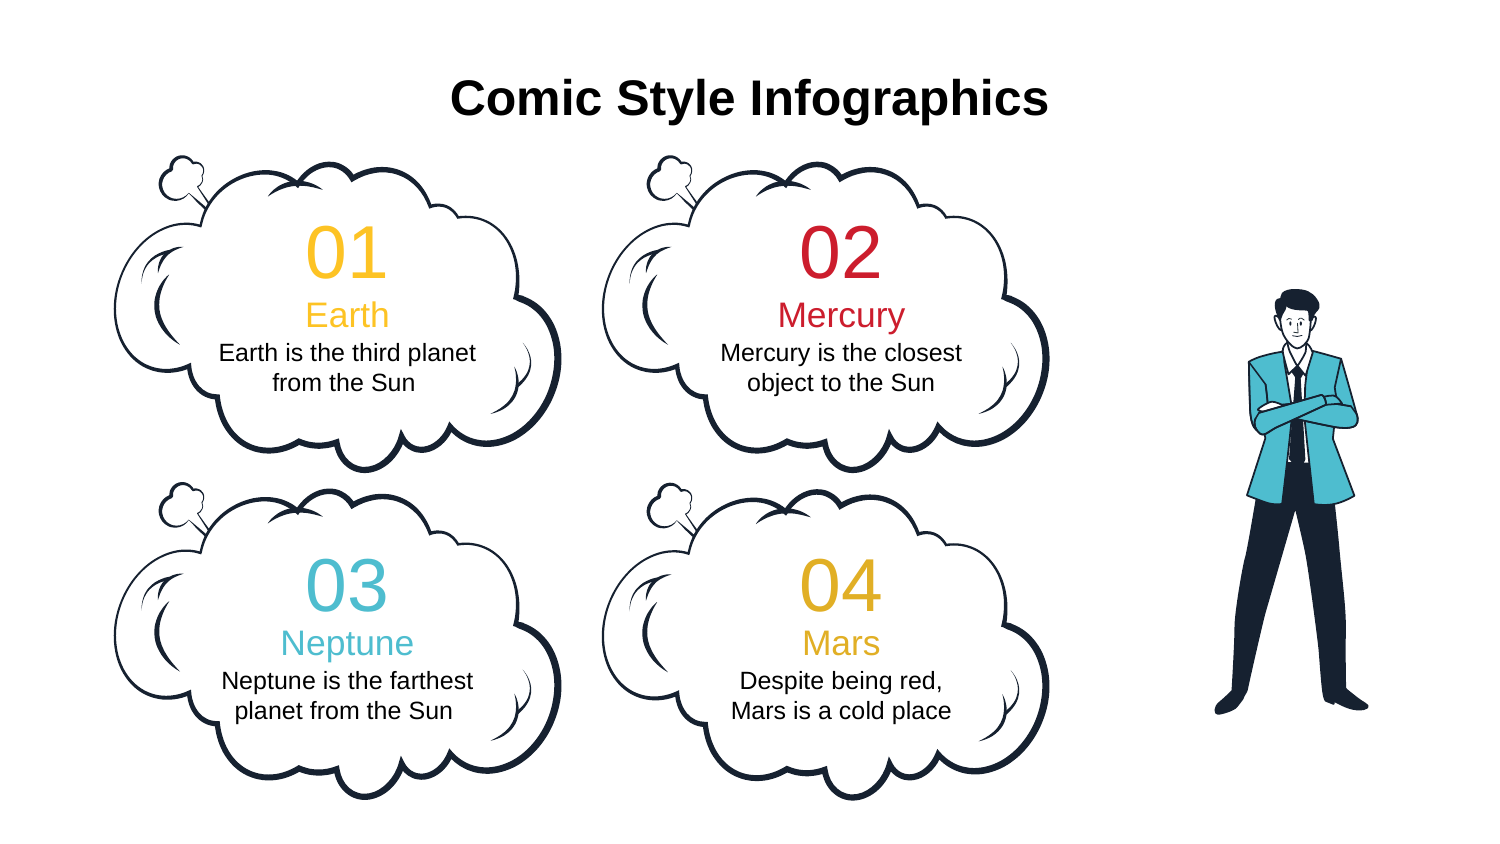

# Comic Style Infographics

01
02
Earth
Mercury

Earth is the third planet from the Sun
Mercury is the closest object to the Sun

03
04
Neptune
Mars
Neptune is the farthest planet from the Sun
Despite being red,
Mars is a cold place